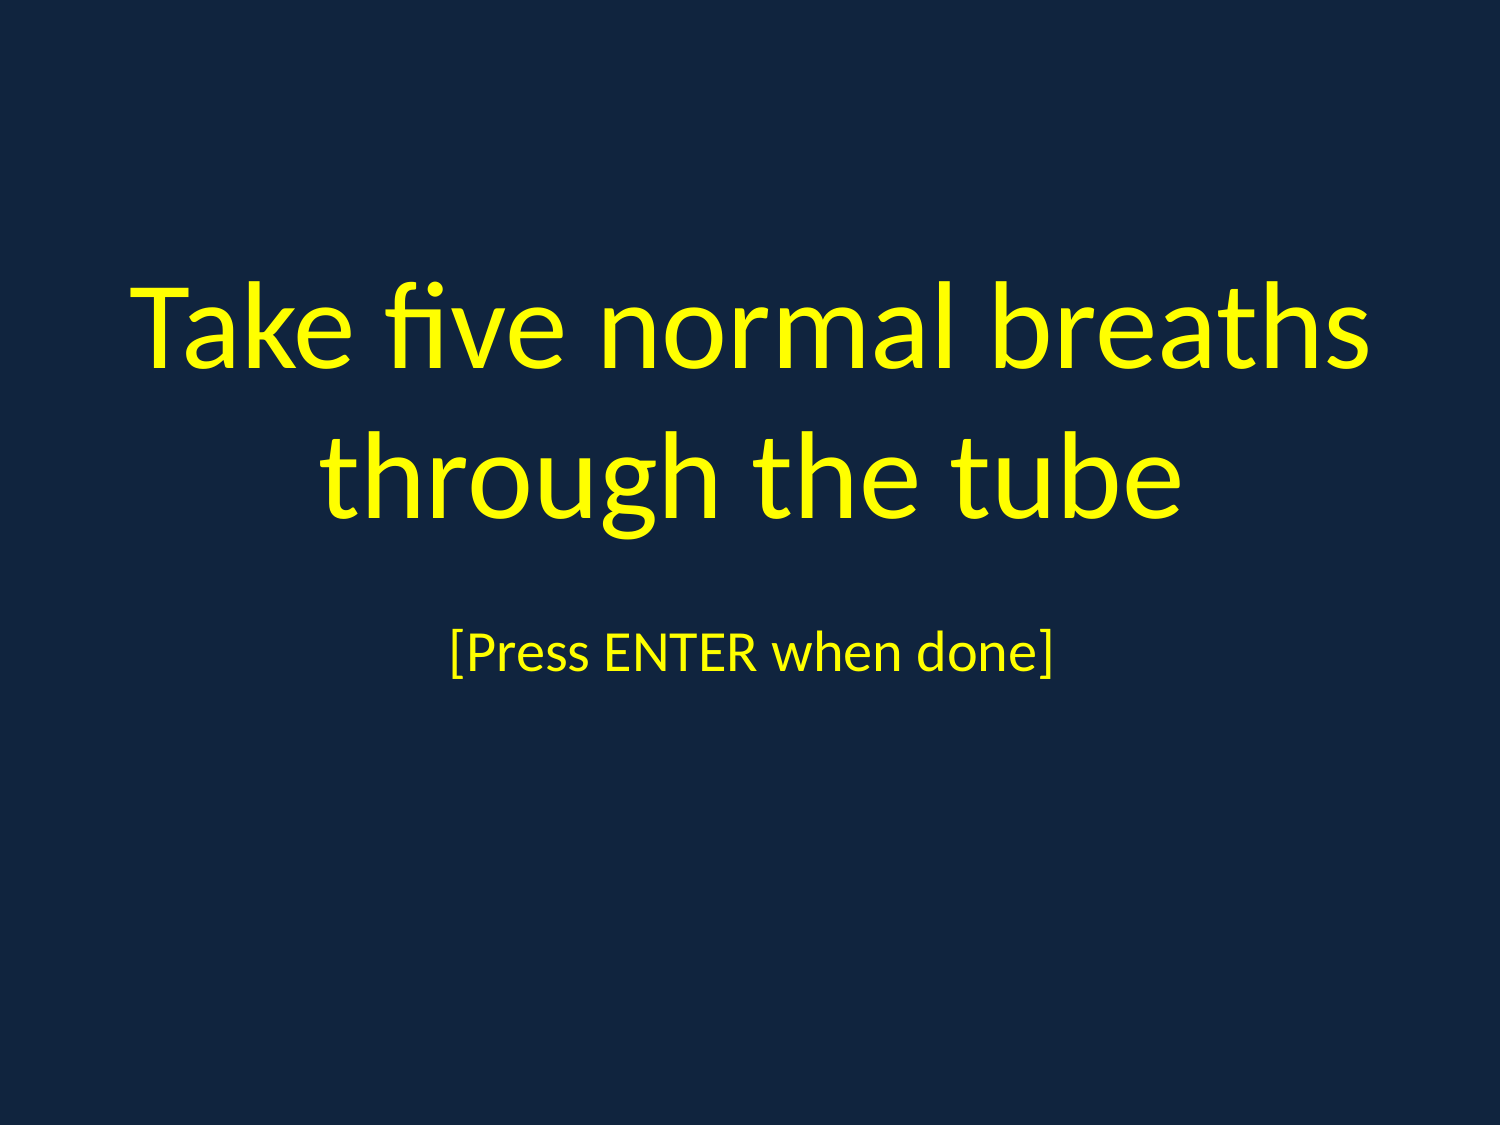

Take five normal breaths through the tube

[Press ENTER when done]